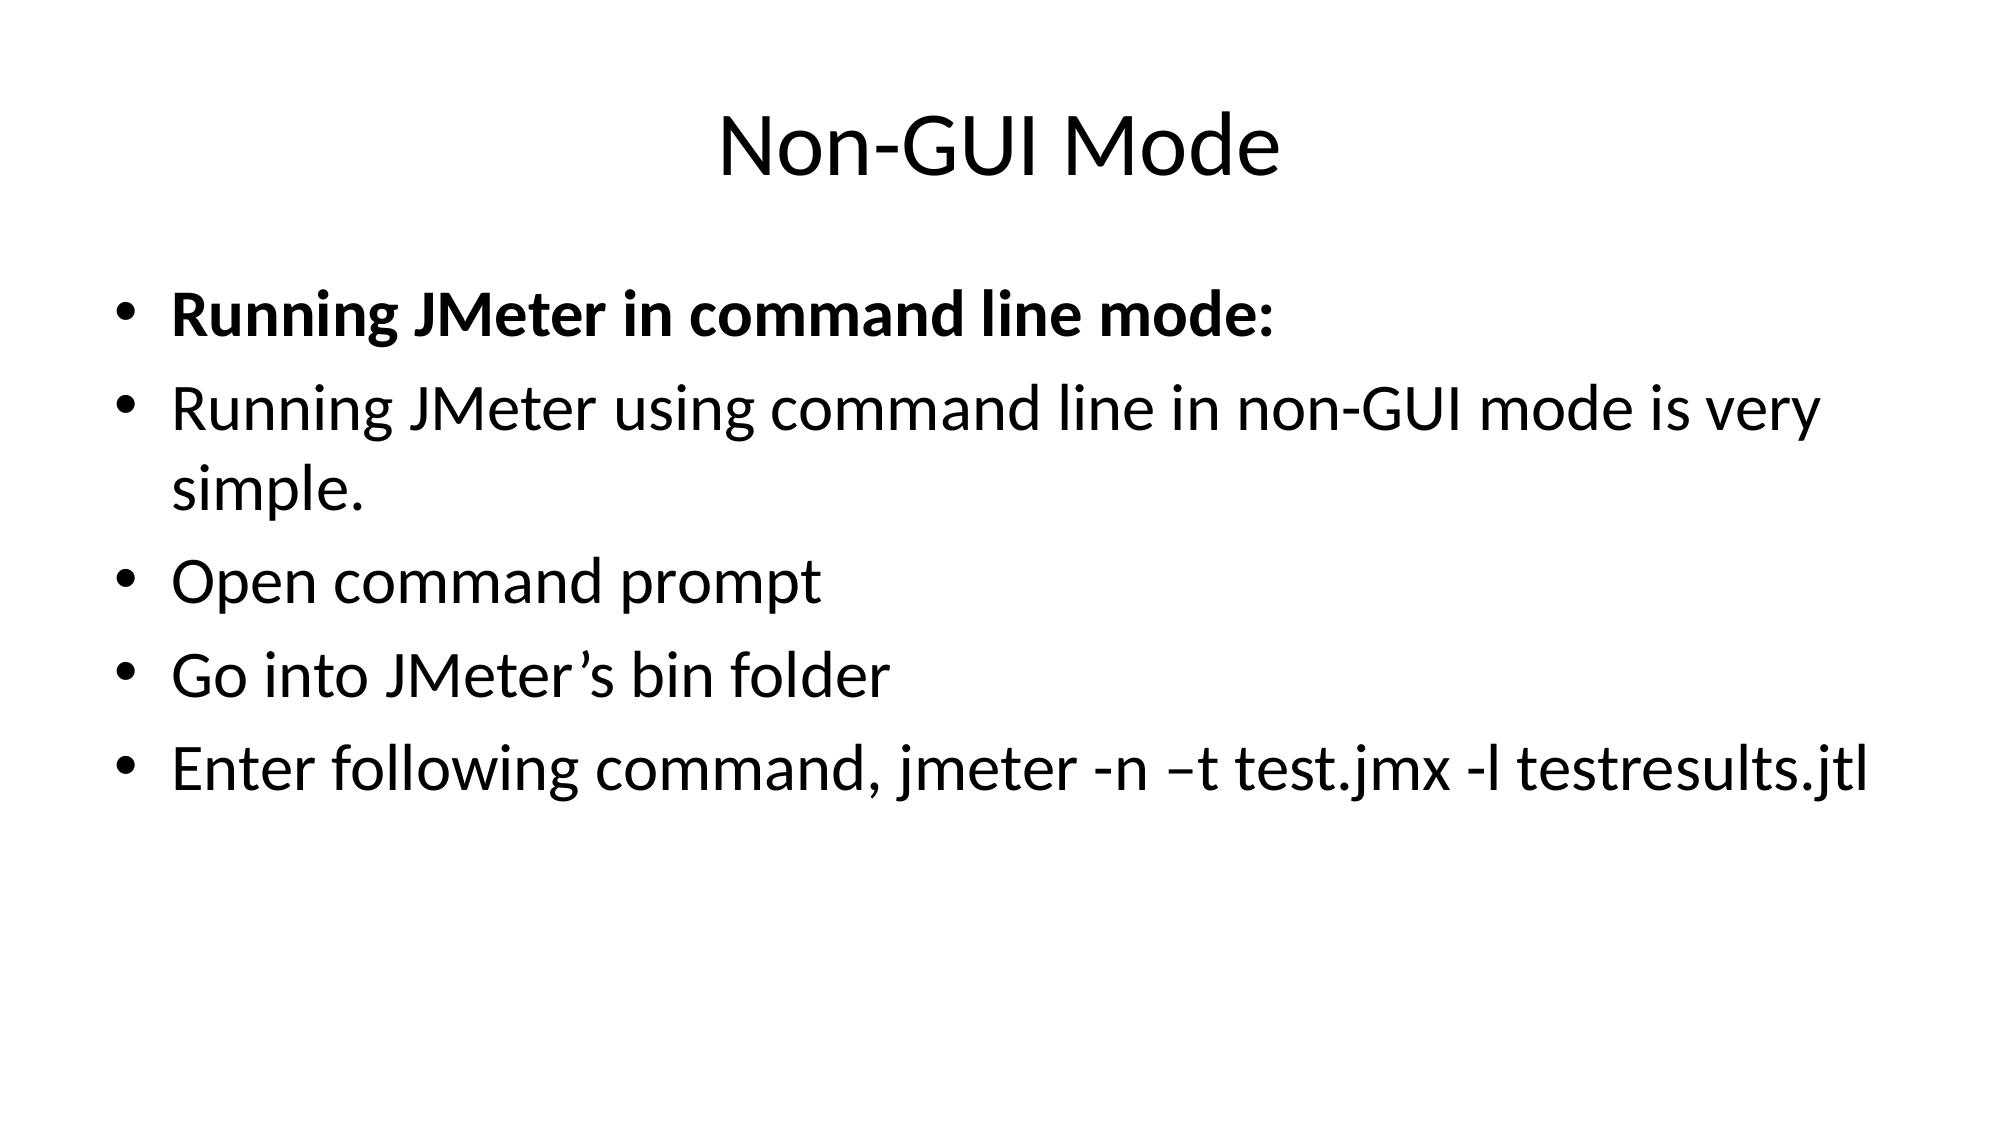

# Non-GUI Mode
Running JMeter in command line mode:
Running JMeter using command line in non-GUI mode is very simple.
Open command prompt
Go into JMeter’s bin folder
Enter following command, jmeter -n –t test.jmx -l testresults.jtl